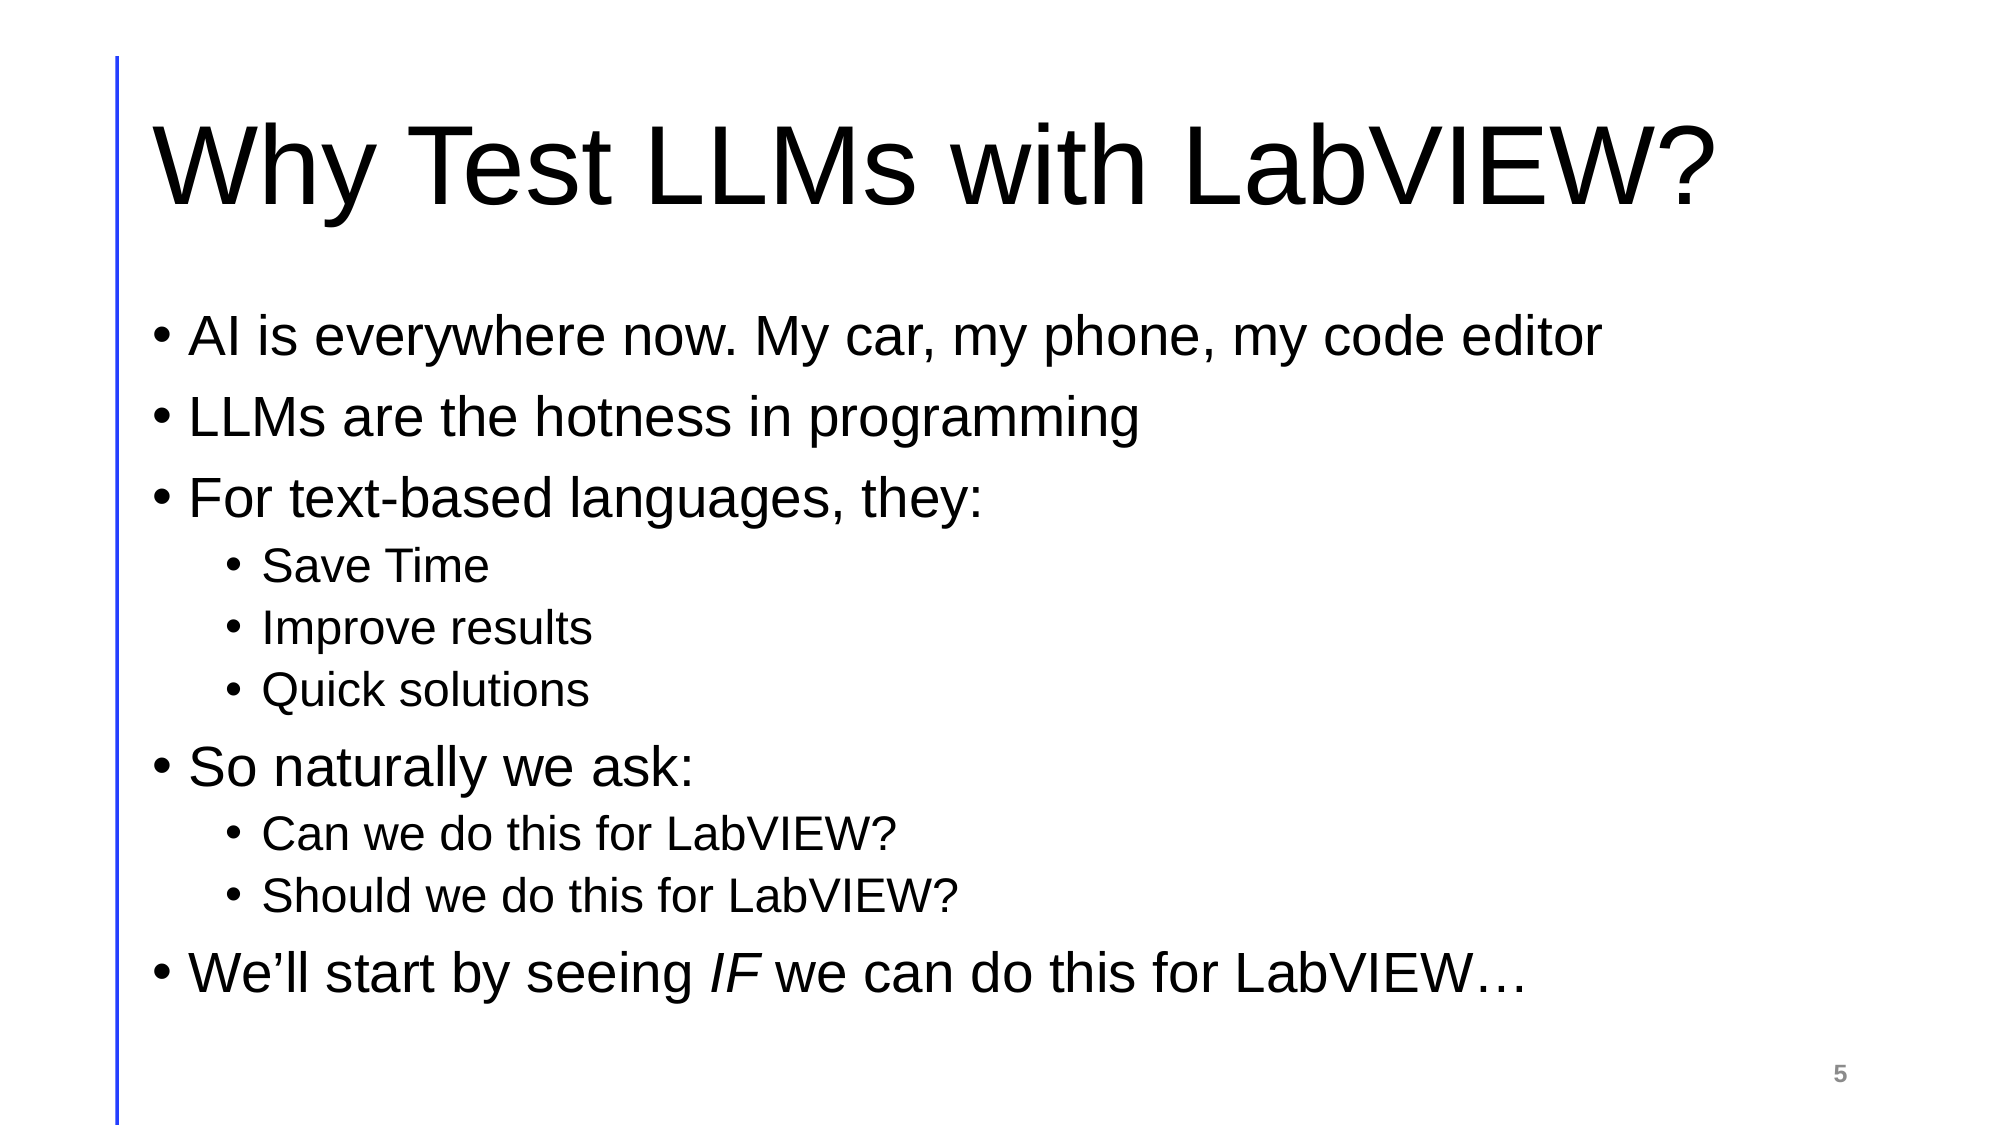

# Why Test LLMs with LabVIEW?
AI is everywhere now. My car, my phone, my code editor
LLMs are the hotness in programming
For text-based languages, they:
Save Time
Improve results
Quick solutions
So naturally we ask:
Can we do this for LabVIEW?
Should we do this for LabVIEW?
We’ll start by seeing IF we can do this for LabVIEW…

5